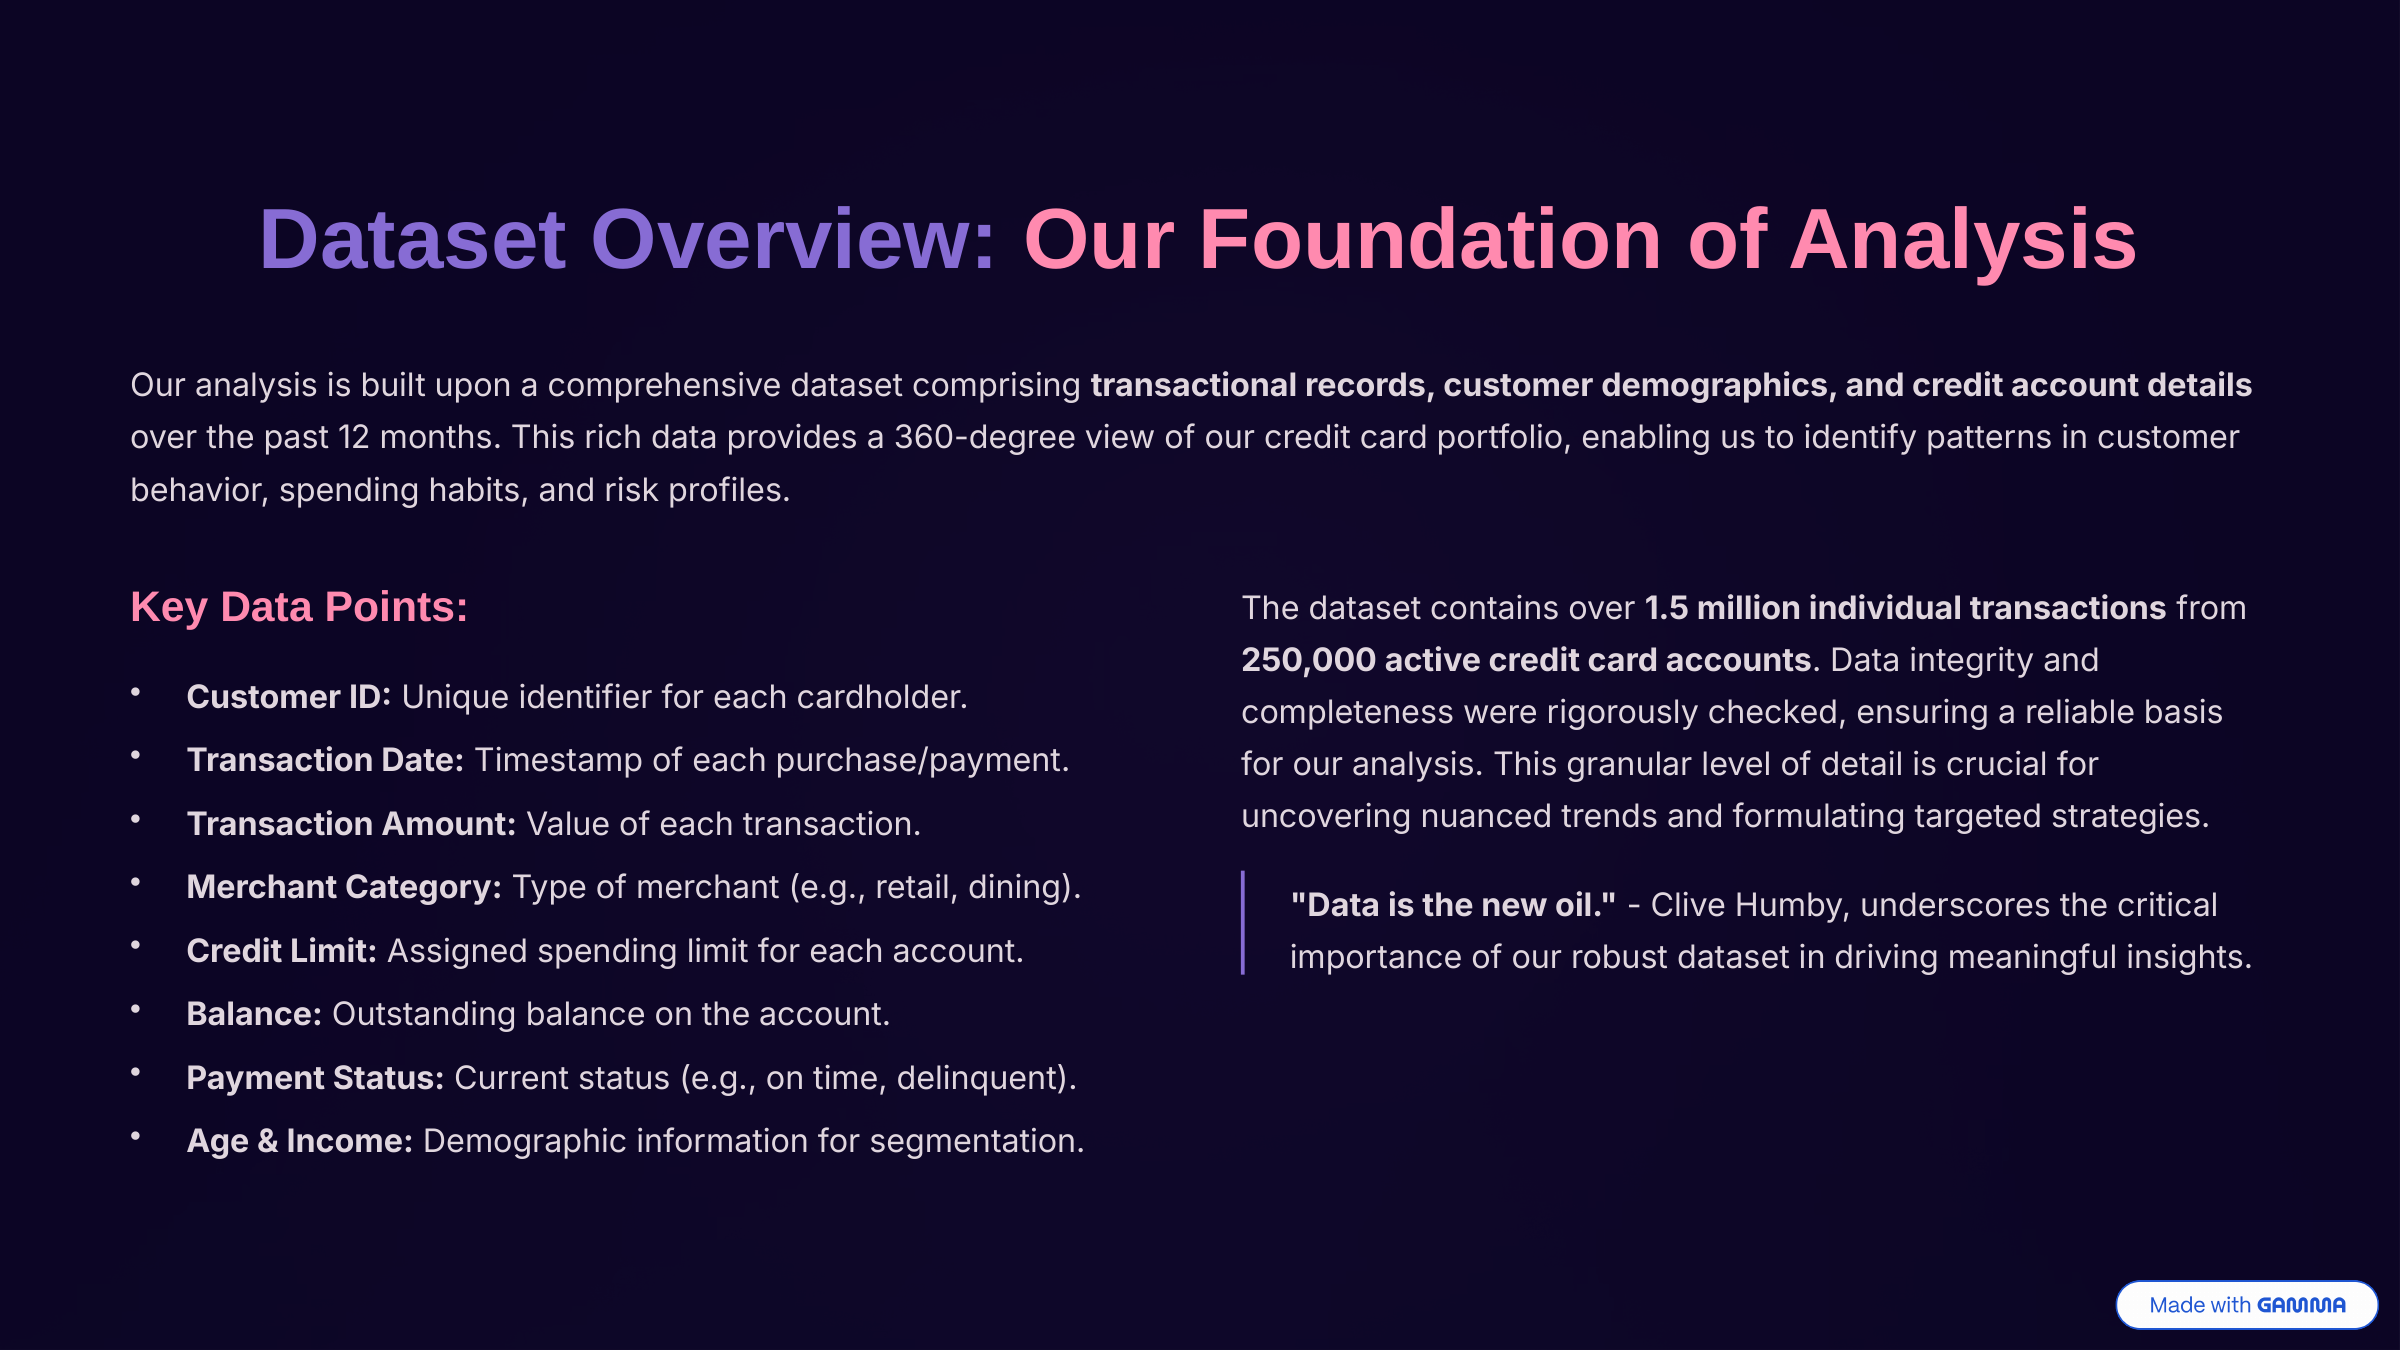

Dataset Overview: Our Foundation of Analysis
Our analysis is built upon a comprehensive dataset comprising transactional records, customer demographics, and credit account details over the past 12 months. This rich data provides a 360-degree view of our credit card portfolio, enabling us to identify patterns in customer behavior, spending habits, and risk profiles.
The dataset contains over 1.5 million individual transactions from 250,000 active credit card accounts. Data integrity and completeness were rigorously checked, ensuring a reliable basis for our analysis. This granular level of detail is crucial for uncovering nuanced trends and formulating targeted strategies.
Key Data Points:
Customer ID: Unique identifier for each cardholder.
Transaction Date: Timestamp of each purchase/payment.
Transaction Amount: Value of each transaction.
Merchant Category: Type of merchant (e.g., retail, dining).

"Data is the new oil." - Clive Humby, underscores the critical importance of our robust dataset in driving meaningful insights.
Credit Limit: Assigned spending limit for each account.
Balance: Outstanding balance on the account.
Payment Status: Current status (e.g., on time, delinquent).
Age & Income: Demographic information for segmentation.